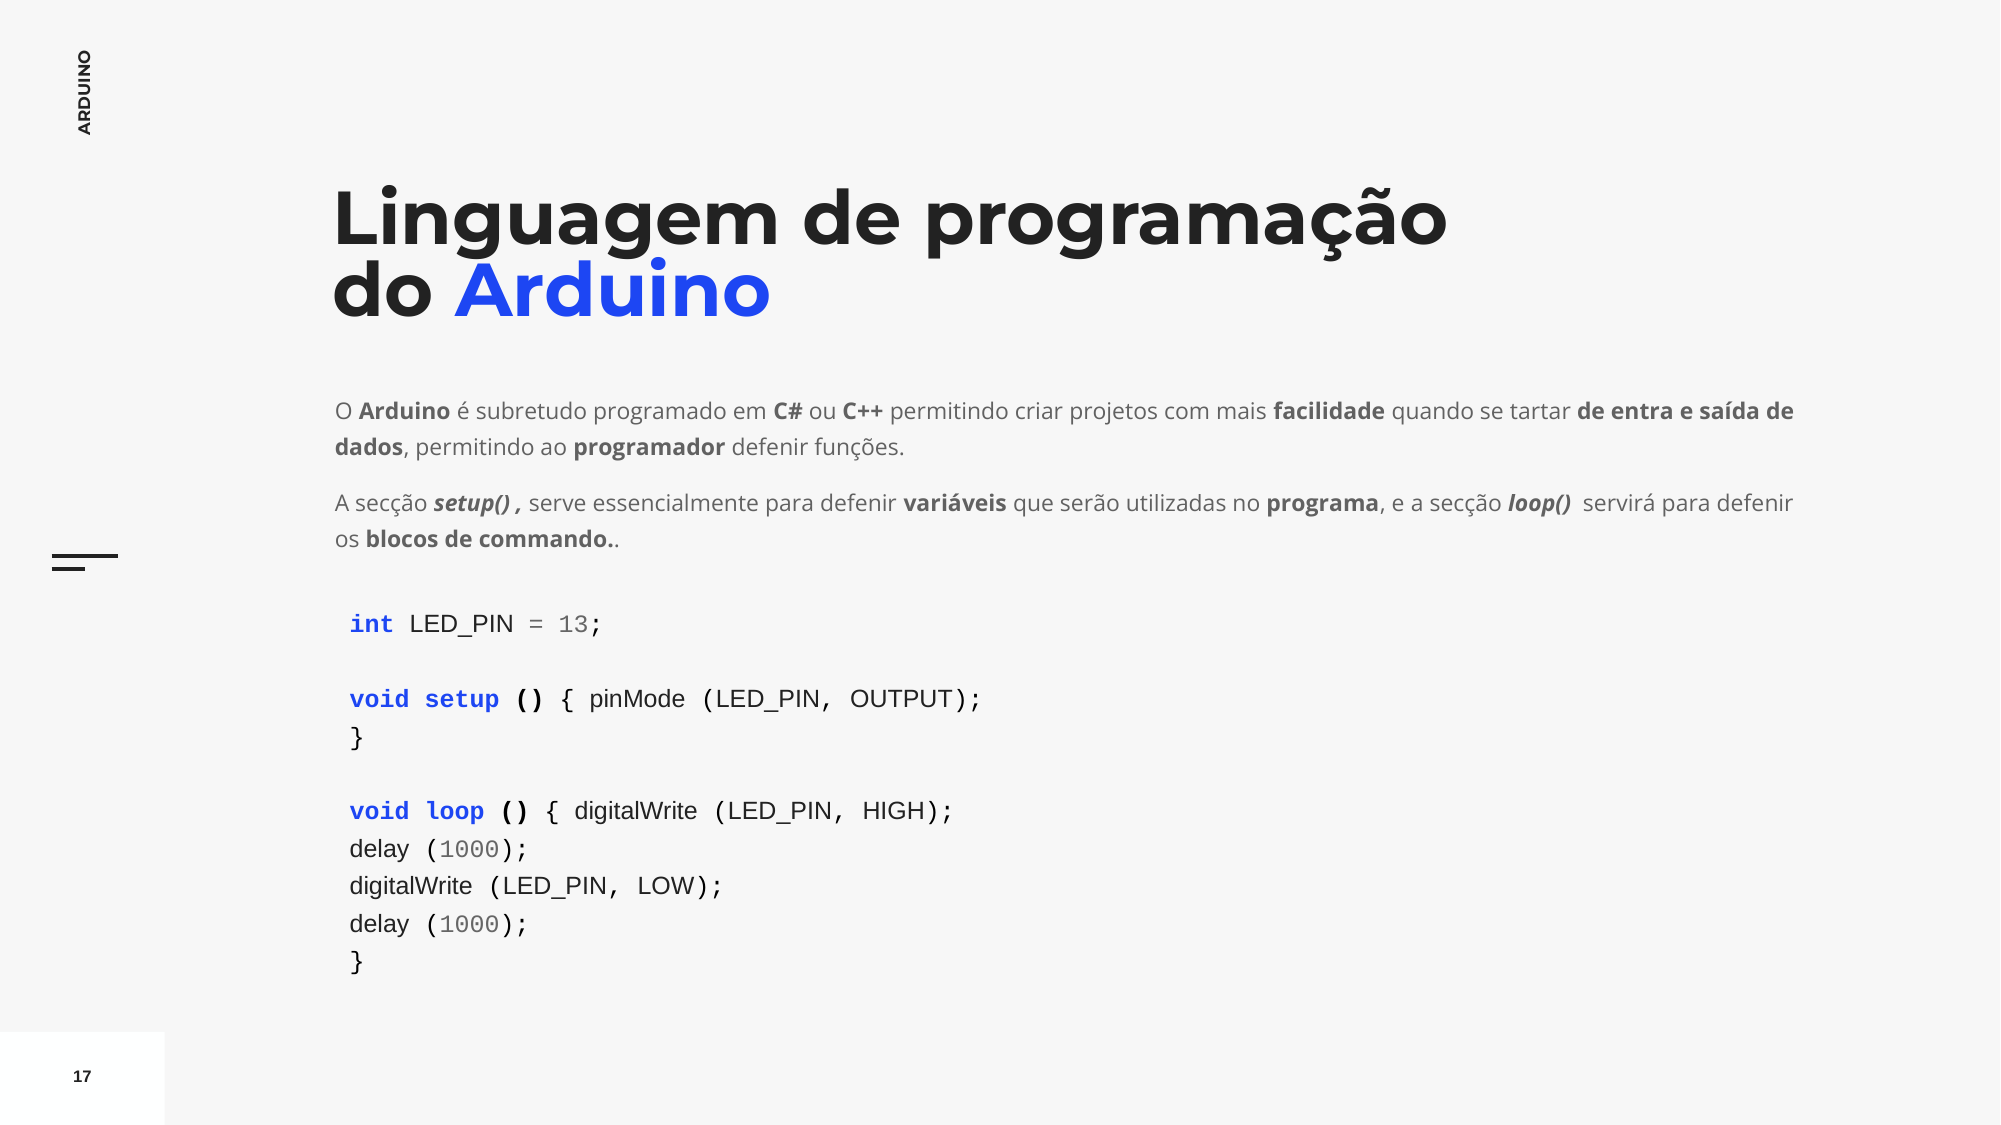

ARDUINO
# Linguagem de programação do Arduino
O Arduino é subretudo programado em C# ou C++ permitindo criar projetos com mais facilidade quando se tartar de entra e saída de dados, permitindo ao programador defenir funções.
A secção setup() , serve essencialmente para defenir variáveis que serão utilizadas no programa, e a secção loop()  servirá para defenir os blocos de commando..
int LED_PIN = 13;

void setup () { pinMode (LED_PIN, OUTPUT);
}

void loop () { digitalWrite (LED_PIN, HIGH);
delay (1000);
digitalWrite (LED_PIN, LOW);
delay (1000);
}